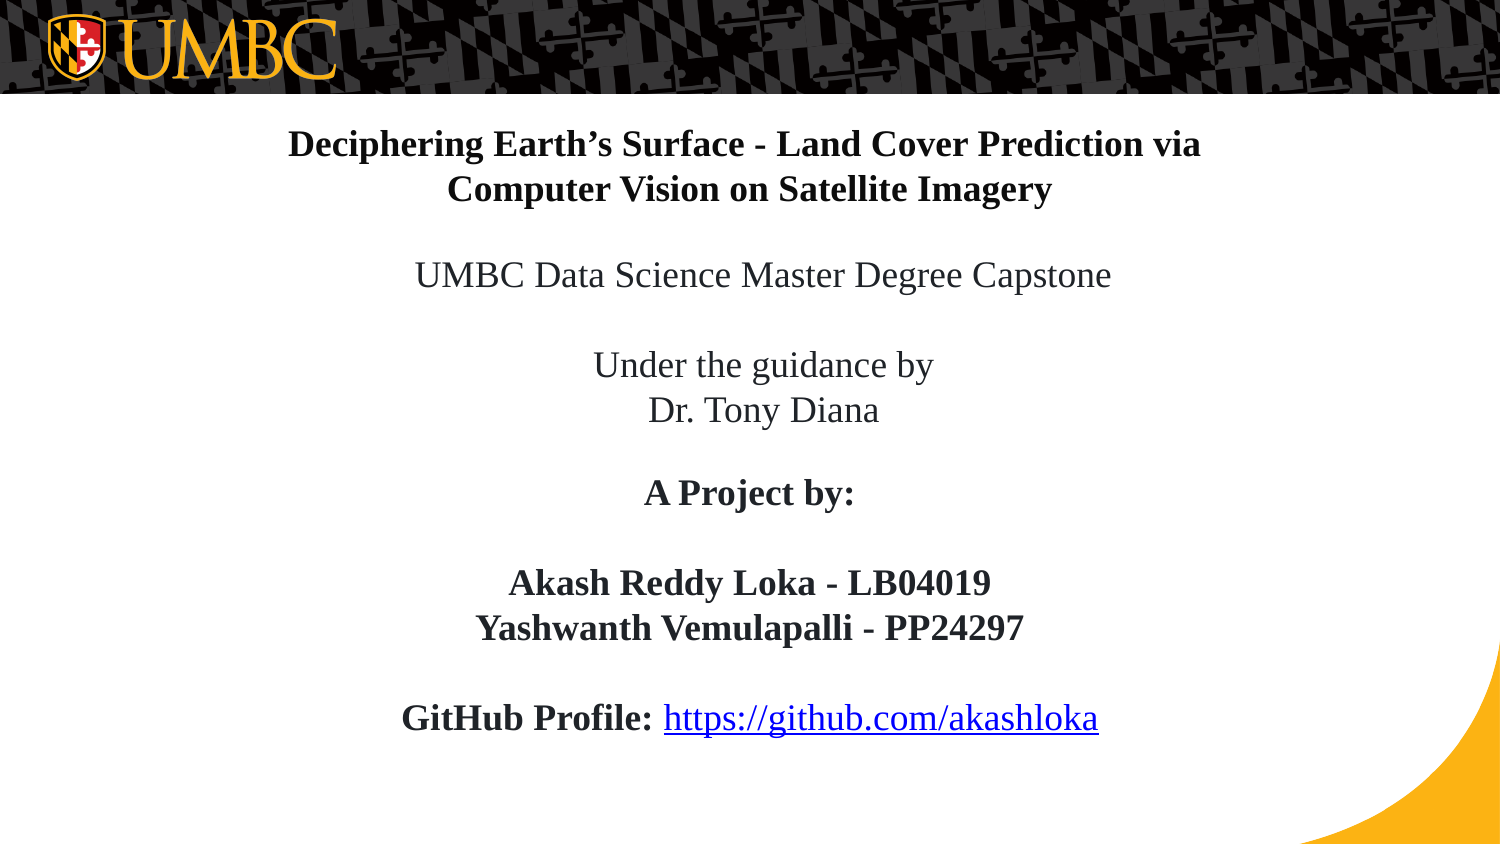

Deciphering Earth’s Surface - Land Cover Prediction via
Computer Vision on Satellite Imagery

UMBC Data Science Master Degree Capstone

Under the guidance by
Dr. Tony Diana

A Project by:

Akash Reddy Loka - LB04019
Yashwanth Vemulapalli - PP24297

GitHub Profile: https://github.com/akashloka